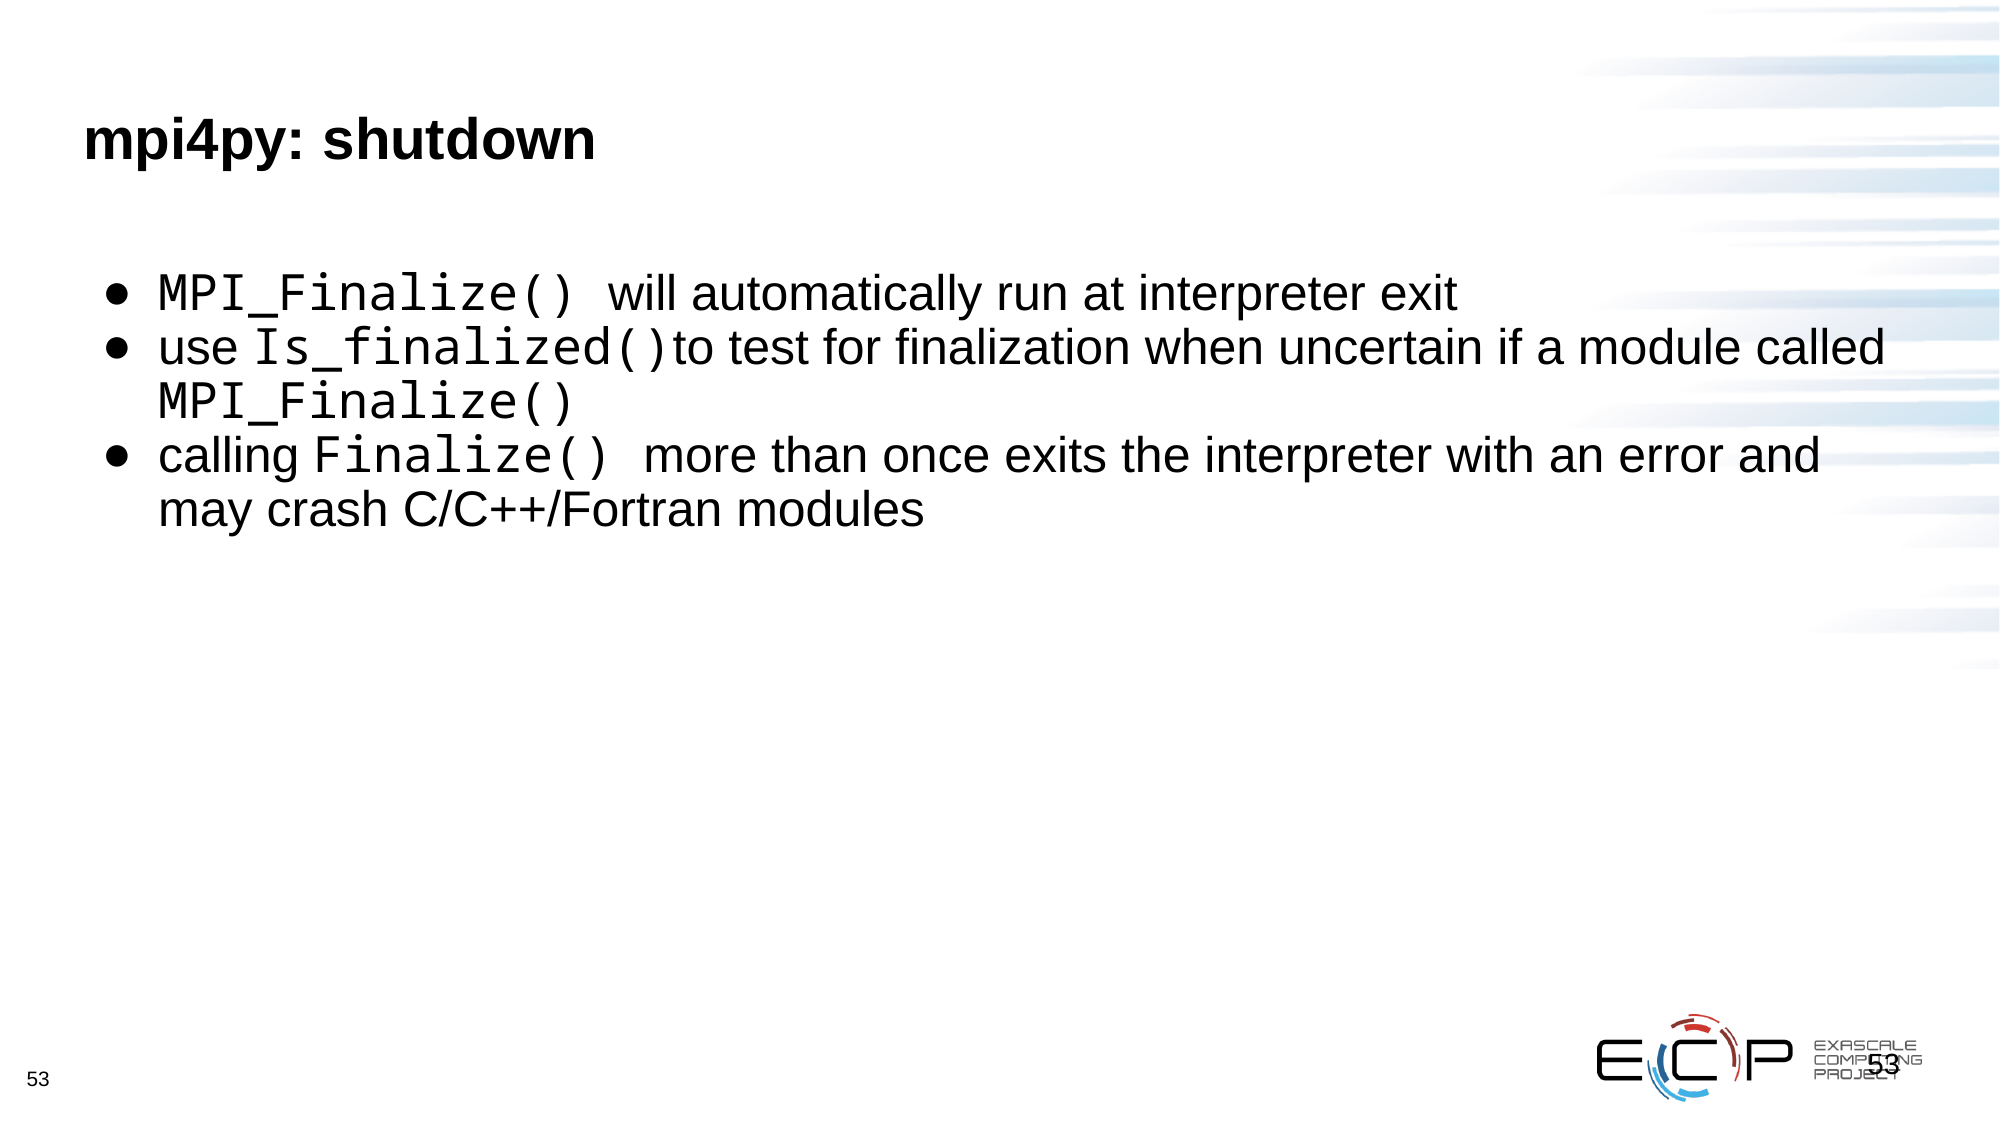

# mpi4py: shutdown
MPI_Finalize() will automatically run at interpreter exit
use Is_finalized()to test for finalization when uncertain if a module called MPI_Finalize()
calling Finalize() more than once exits the interpreter with an error and may crash C/C++/Fortran modules
53